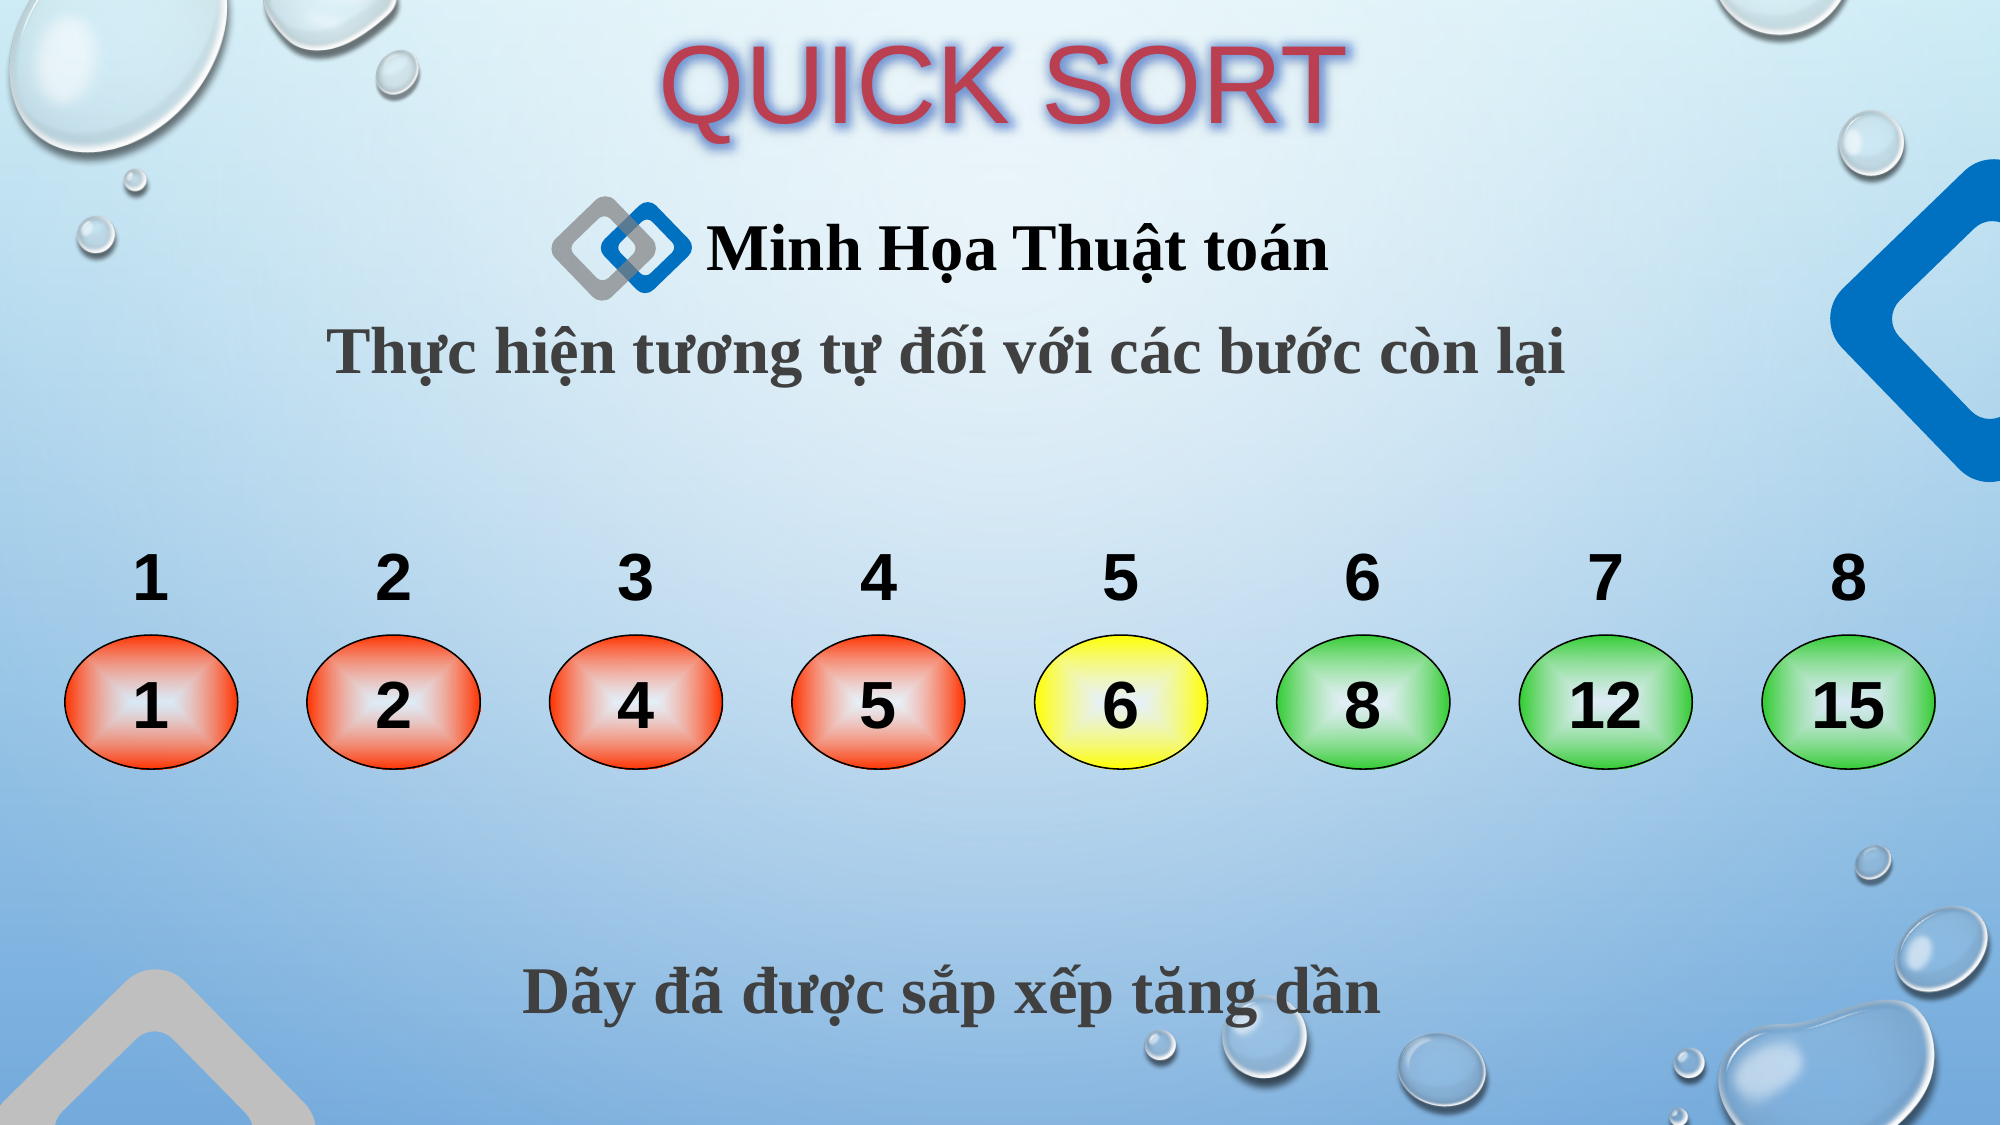

QUICK SORT

Minh Họa Thuật toán

Thực hiện tương tự đối với các bước còn lại
1
2
3
4
5
6
7
8
1
2
4
5
6
8
12
15
Dãy đã được sắp xếp tăng dần